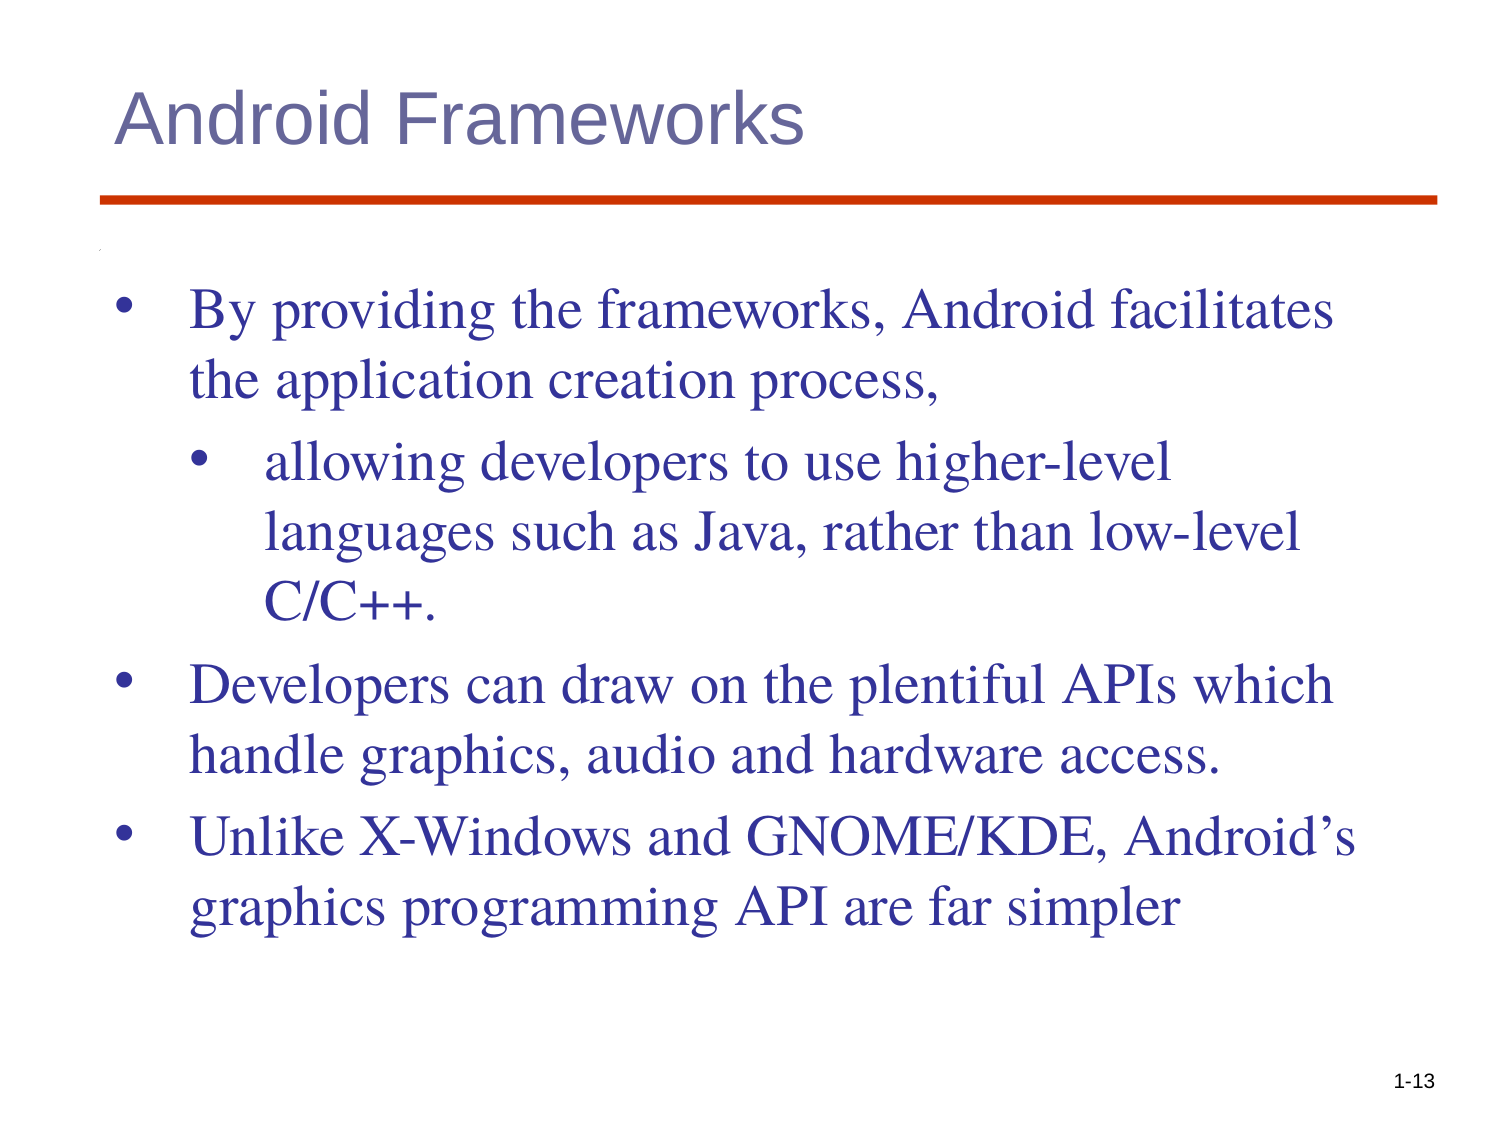

# Android Frameworks
By providing the frameworks, Android facilitates the application creation process,
allowing developers to use higher-level languages such as Java, rather than low-level C/C++.
Developers can draw on the plentiful APIs which handle graphics, audio and hardware access.
Unlike X-Windows and GNOME/KDE, Android’s graphics programming API are far simpler
1-13